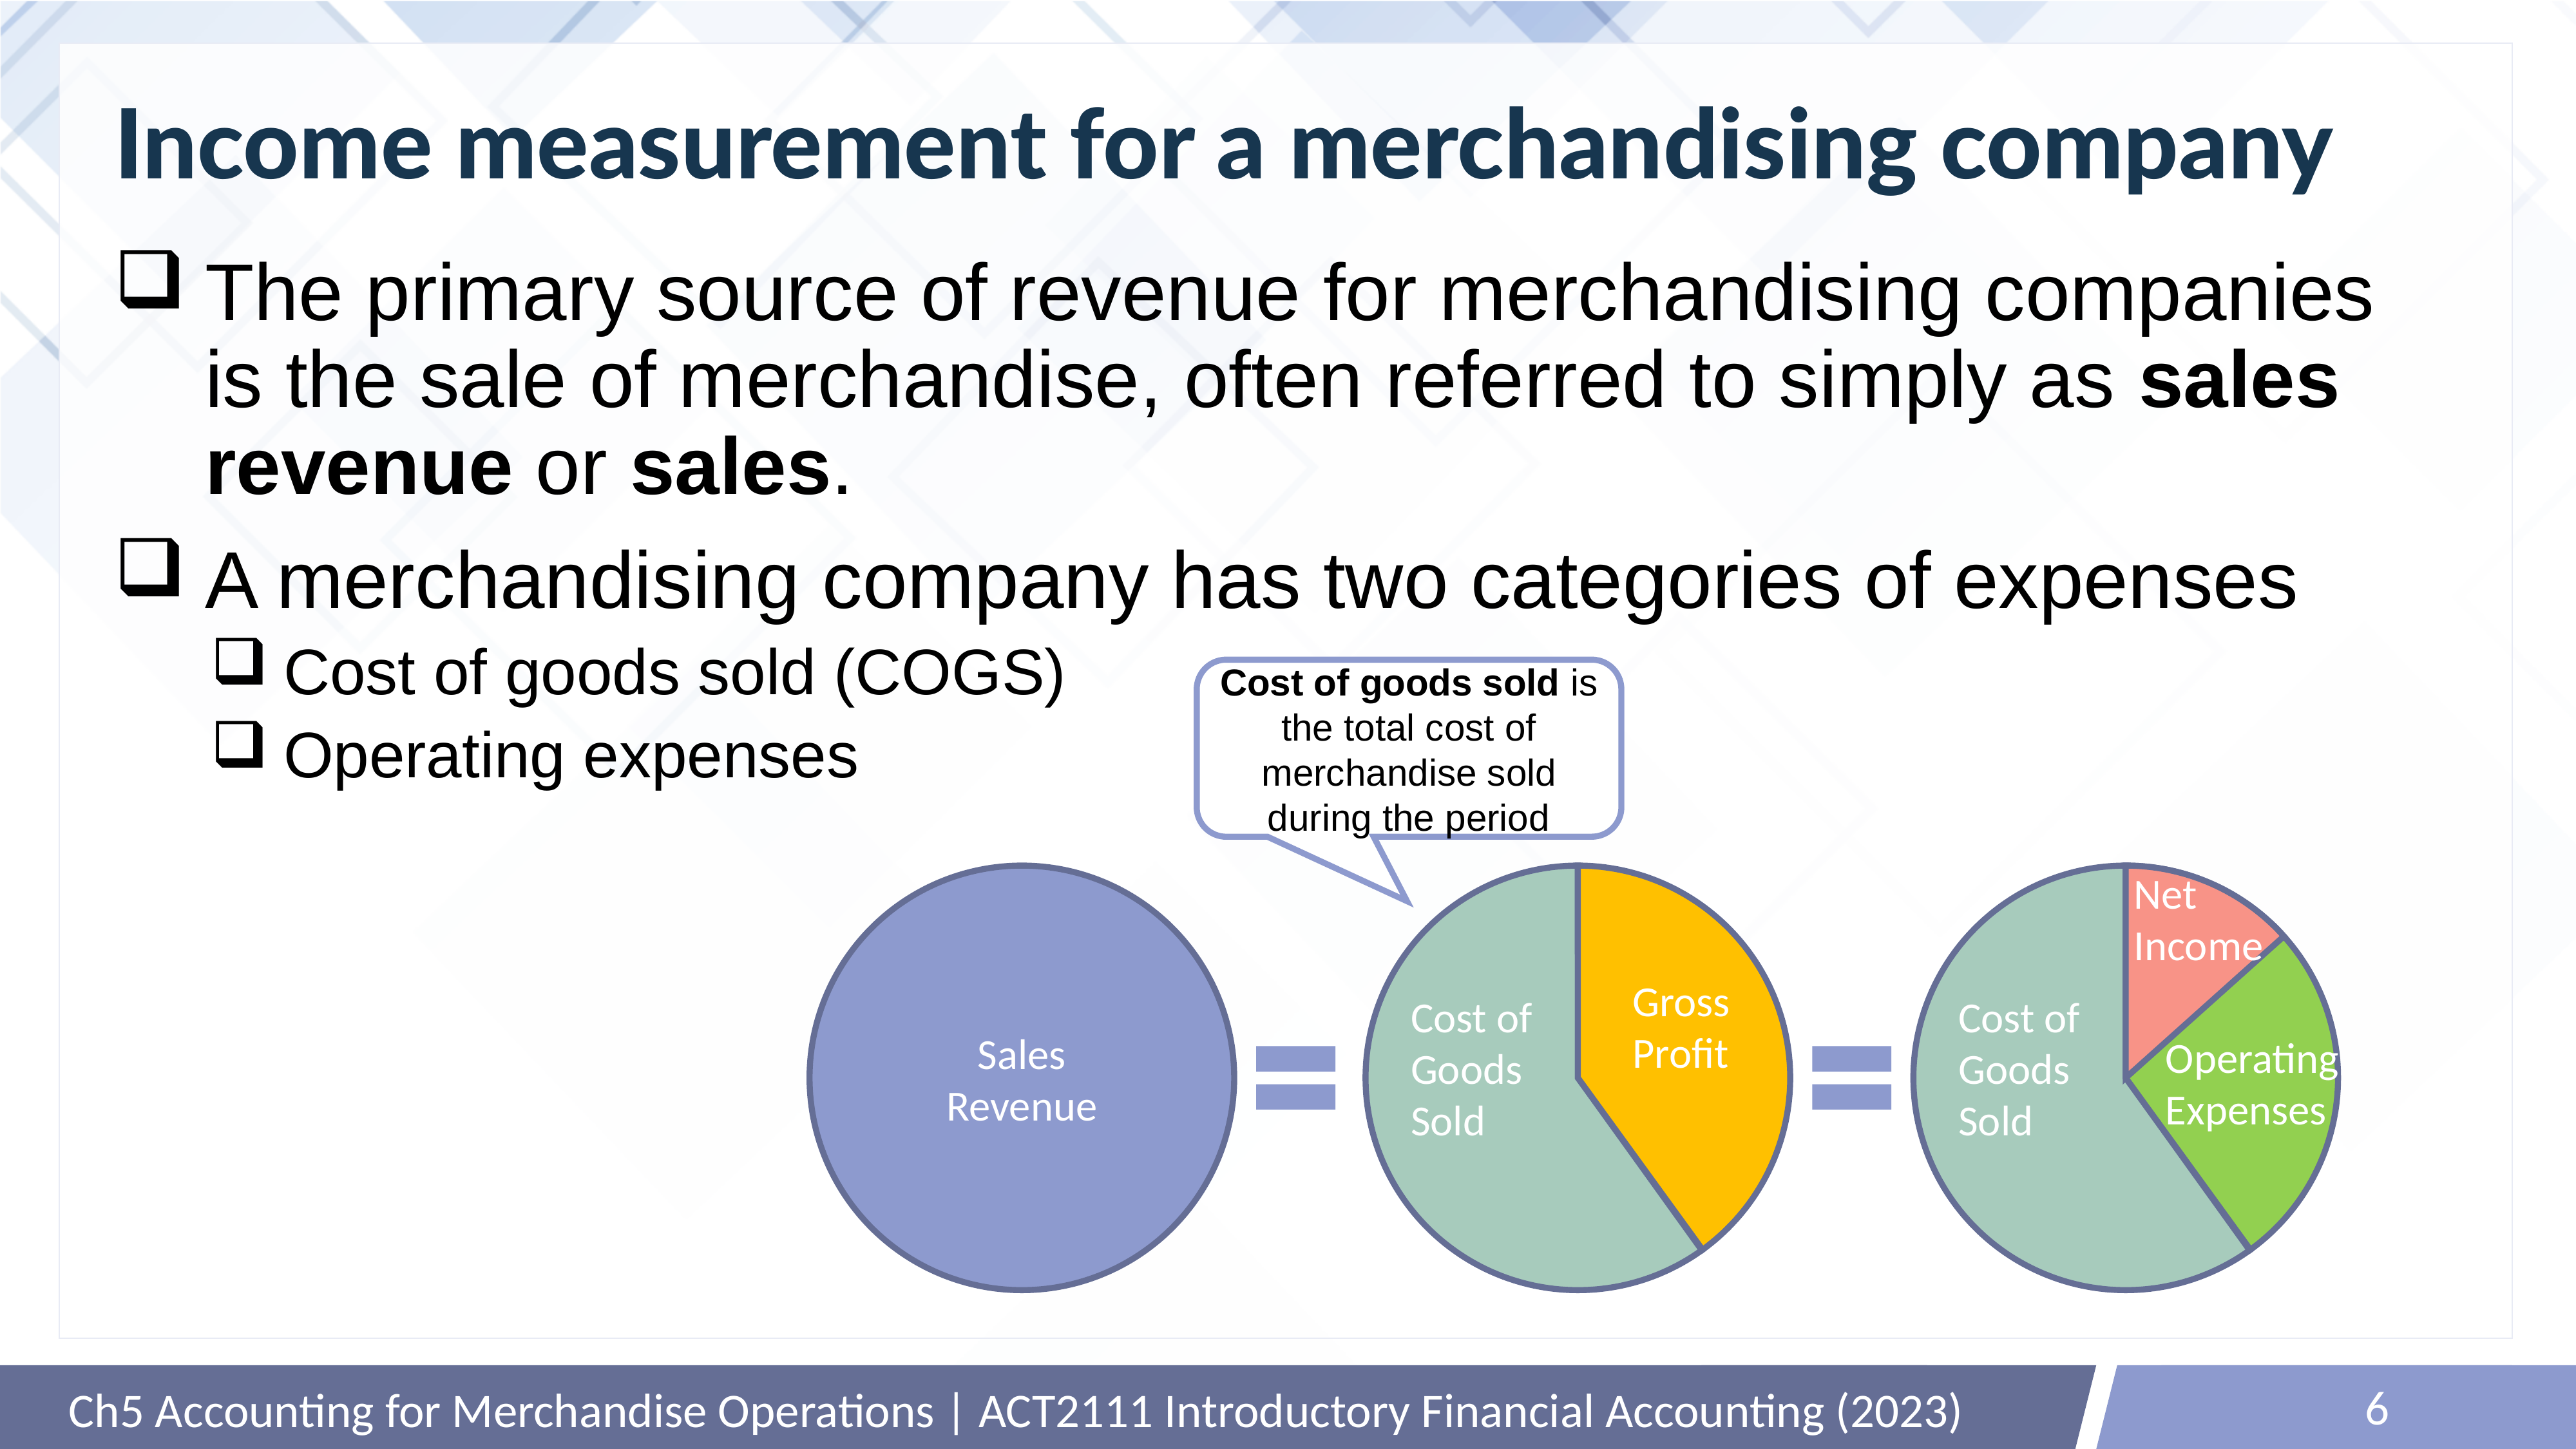

# Income measurement for a merchandising company
The primary source of revenue for merchandising companies is the sale of merchandise, often referred to simply as sales revenue or sales.
A merchandising company has two categories of expenses
Cost of goods sold (COGS)
Operating expenses
Cost of goods sold is the total cost of merchandise sold during the period
Net Income
Sales
Revenue

Gross
Profit
Cost of Goods Sold
Cost of Goods Sold

Operating
Expenses
6
Ch5 Accounting for Merchandise Operations | ACT2111 Introductory Financial Accounting (2023)